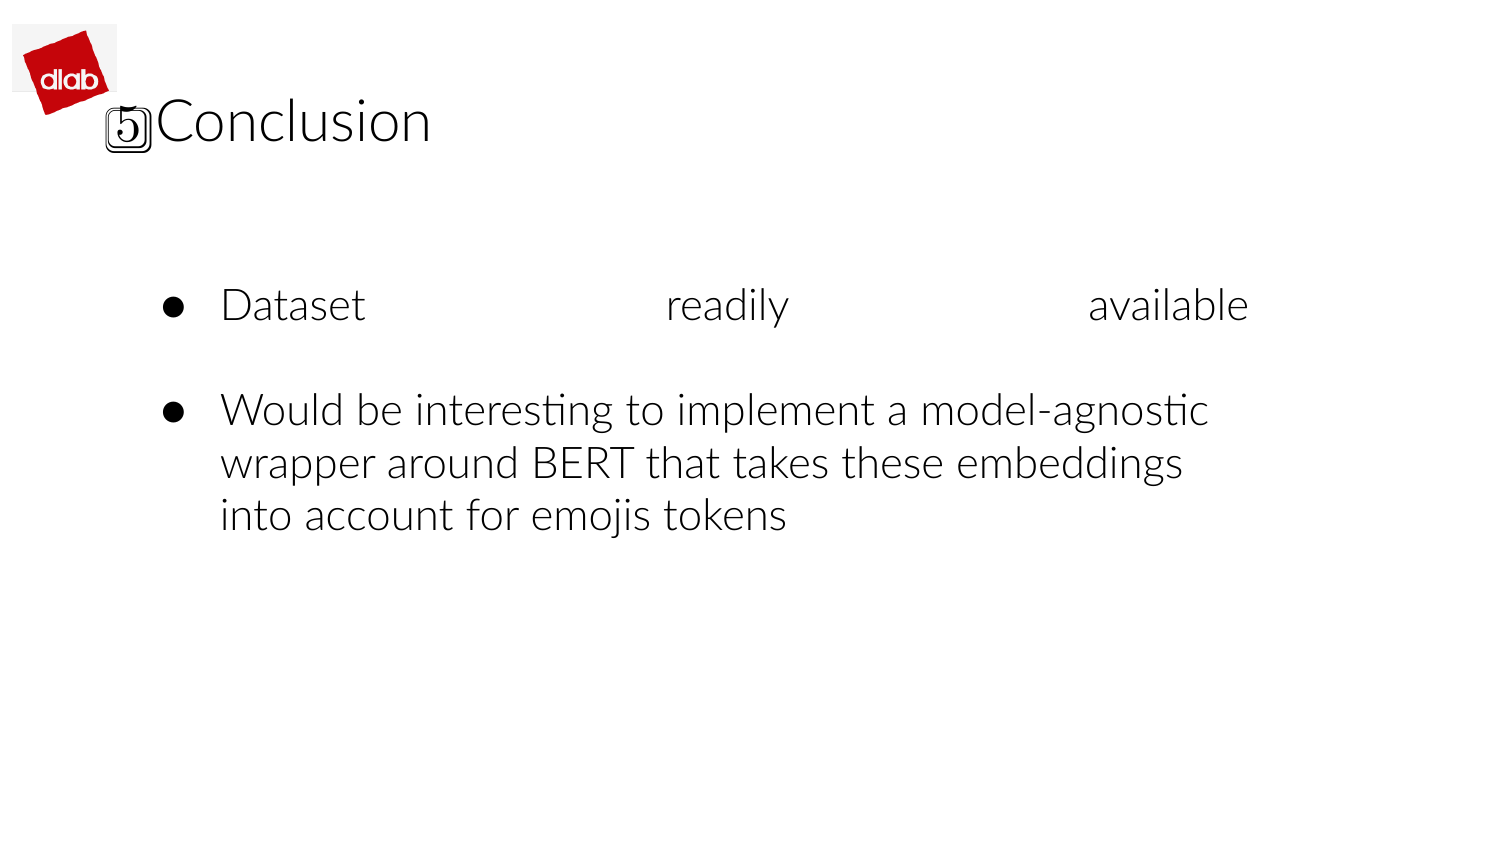

5️⃣ Conclusion

Dataset readily available
Would be interesting to implement a model-agnostic wrapper around BERT that takes these embeddings into account for emojis tokens